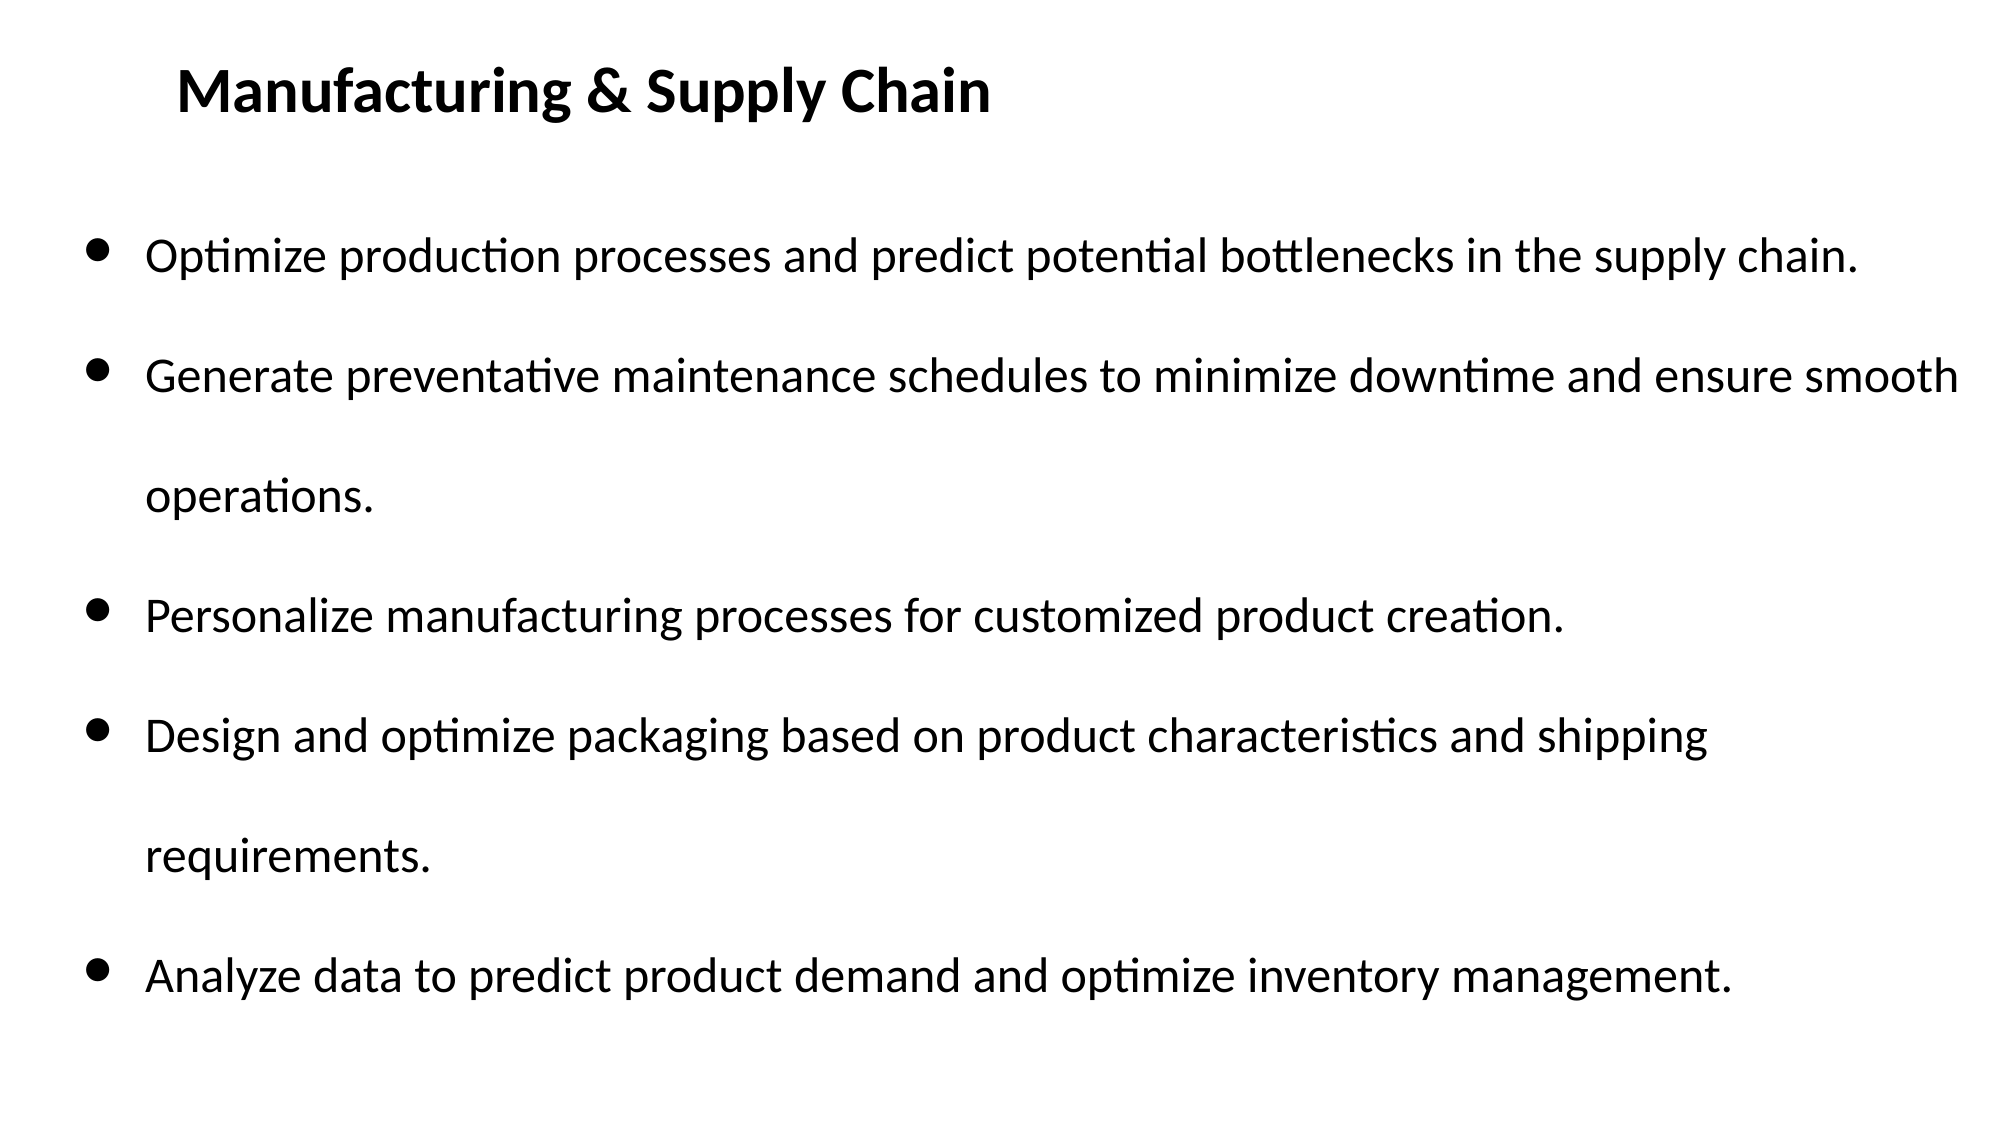

Manufacturing & Supply Chain
Optimize production processes and predict potential bottlenecks in the supply chain.
Generate preventative maintenance schedules to minimize downtime and ensure smooth operations.
Personalize manufacturing processes for customized product creation.
Design and optimize packaging based on product characteristics and shipping requirements.
Analyze data to predict product demand and optimize inventory management.